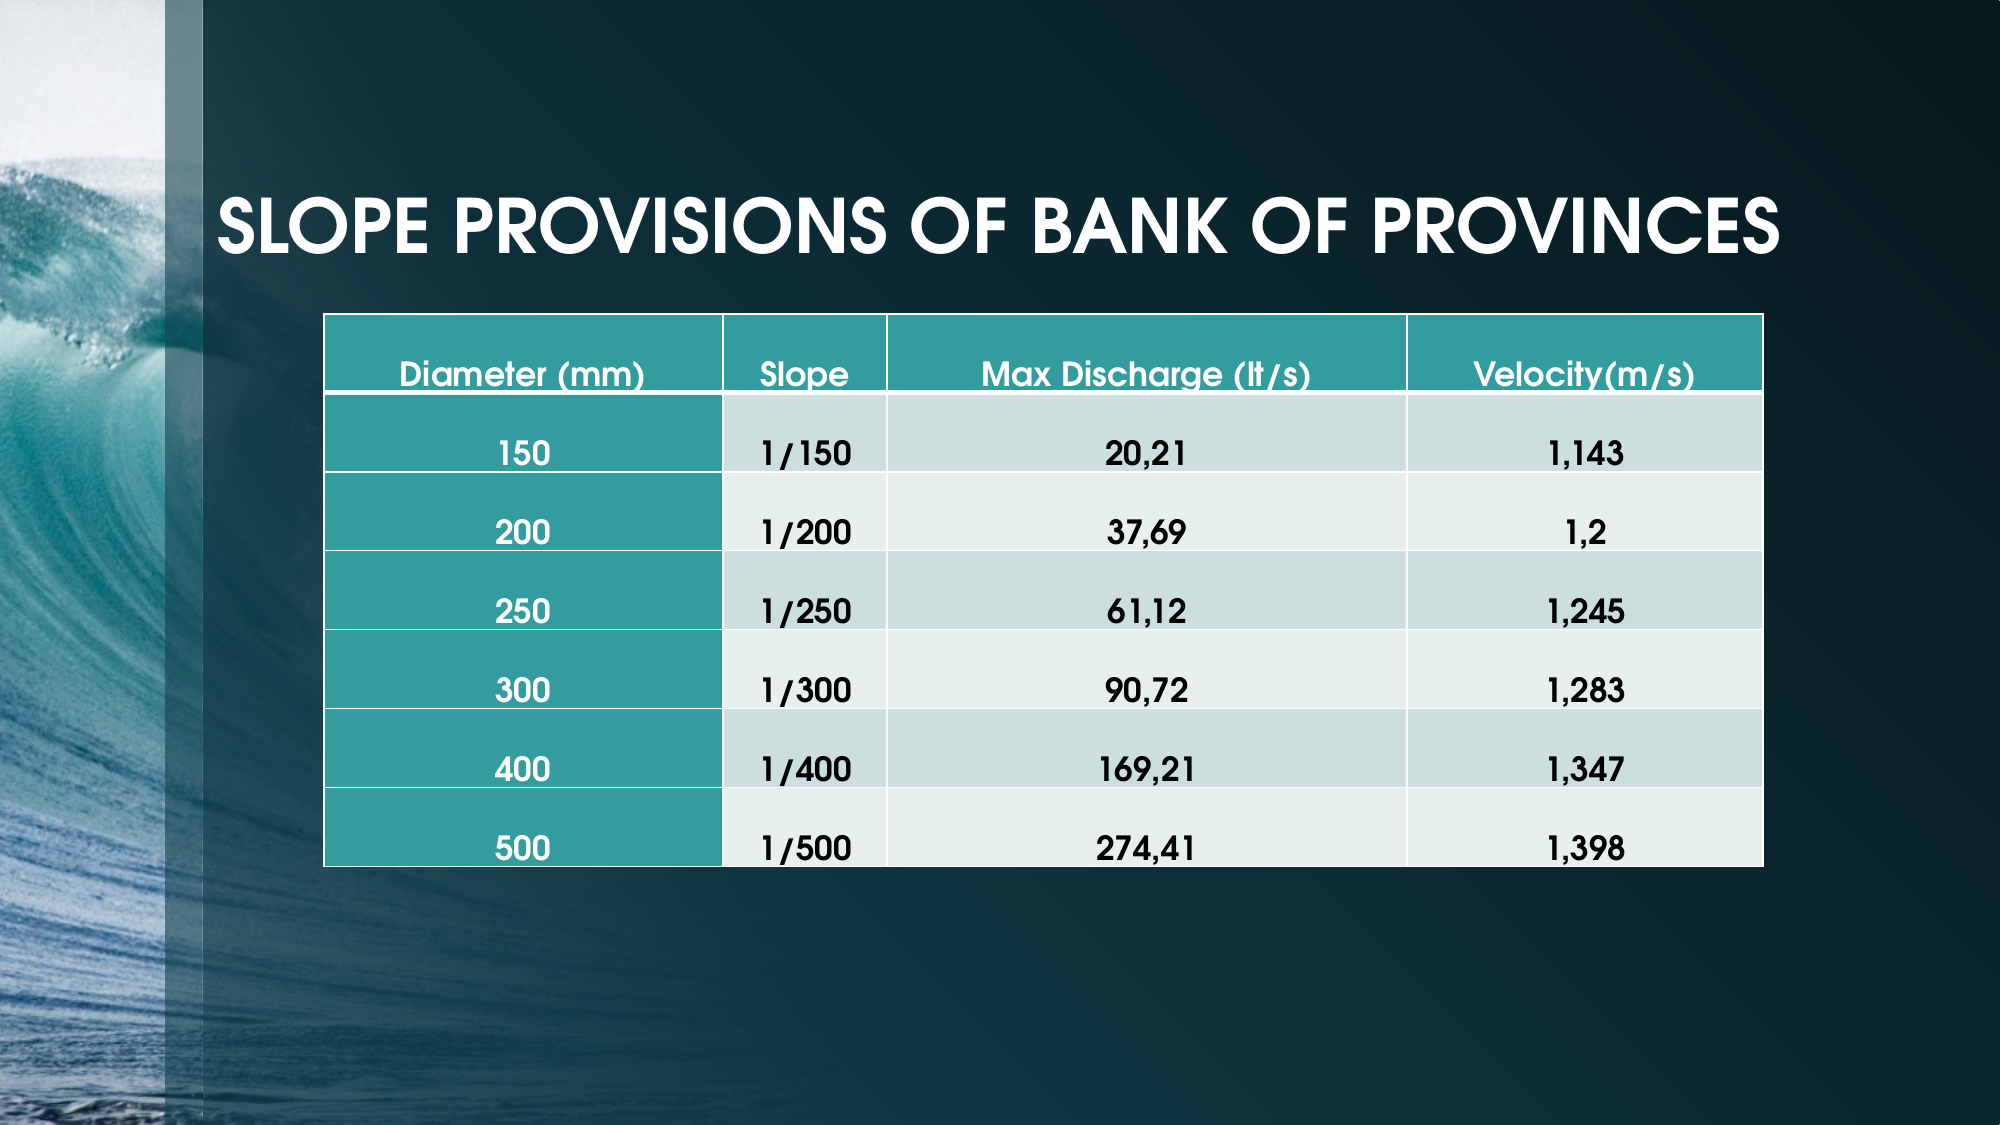

# SLOPE PROVISIONS OF BANK OF PROVINCES
| Diameter (mm) | Slope | Max Discharge (lt/s) | Velocity(m/s) |
| --- | --- | --- | --- |
| 150 | 1/150 | 20,21 | 1,143 |
| 200 | 1/200 | 37,69 | 1,2 |
| 250 | 1/250 | 61,12 | 1,245 |
| 300 | 1/300 | 90,72 | 1,283 |
| 400 | 1/400 | 169,21 | 1,347 |
| 500 | 1/500 | 274,41 | 1,398 |